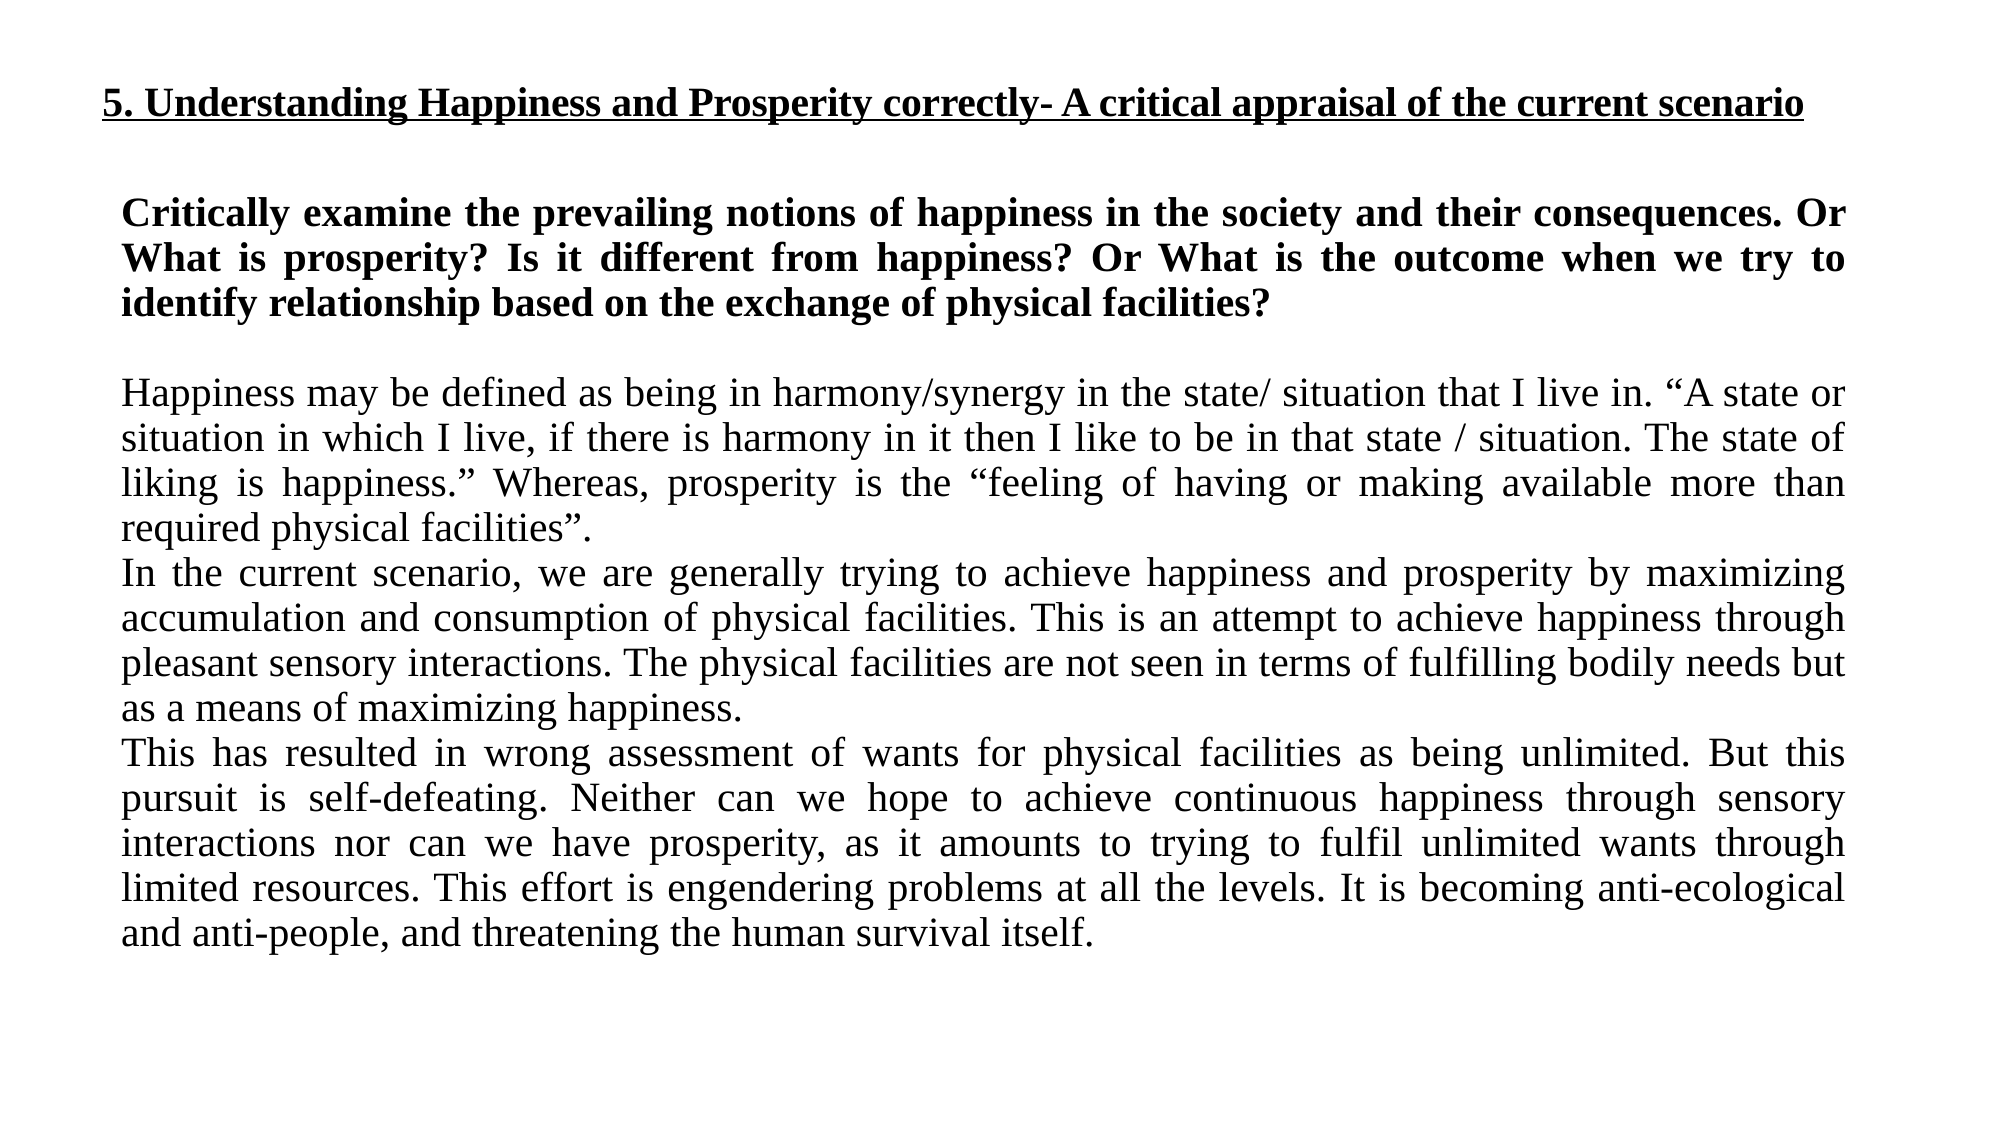

5. Understanding Happiness and Prosperity correctly- A critical appraisal of the current scenario

Critically examine the prevailing notions of happiness in the society and their consequences. Or What is prosperity? Is it different from happiness? Or What is the outcome when we try to identify relationship based on the exchange of physical facilities?

Happiness may be defined as being in harmony/synergy in the state/ situation that I live in. “A state or situation in which I live, if there is harmony in it then I like to be in that state / situation. The state of liking is happiness.” Whereas, prosperity is the “feeling of having or making available more than required physical facilities”.
In the current scenario, we are generally trying to achieve happiness and prosperity by maximizing accumulation and consumption of physical facilities. This is an attempt to achieve happiness through pleasant sensory interactions. The physical facilities are not seen in terms of fulfilling bodily needs but as a means of maximizing happiness.
This has resulted in wrong assessment of wants for physical facilities as being unlimited. But this pursuit is self-defeating. Neither can we hope to achieve continuous happiness through sensory interactions nor can we have prosperity, as it amounts to trying to fulfil unlimited wants through limited resources. This effort is engendering problems at all the levels. It is becoming anti-ecological and anti-people, and threatening the human survival itself.